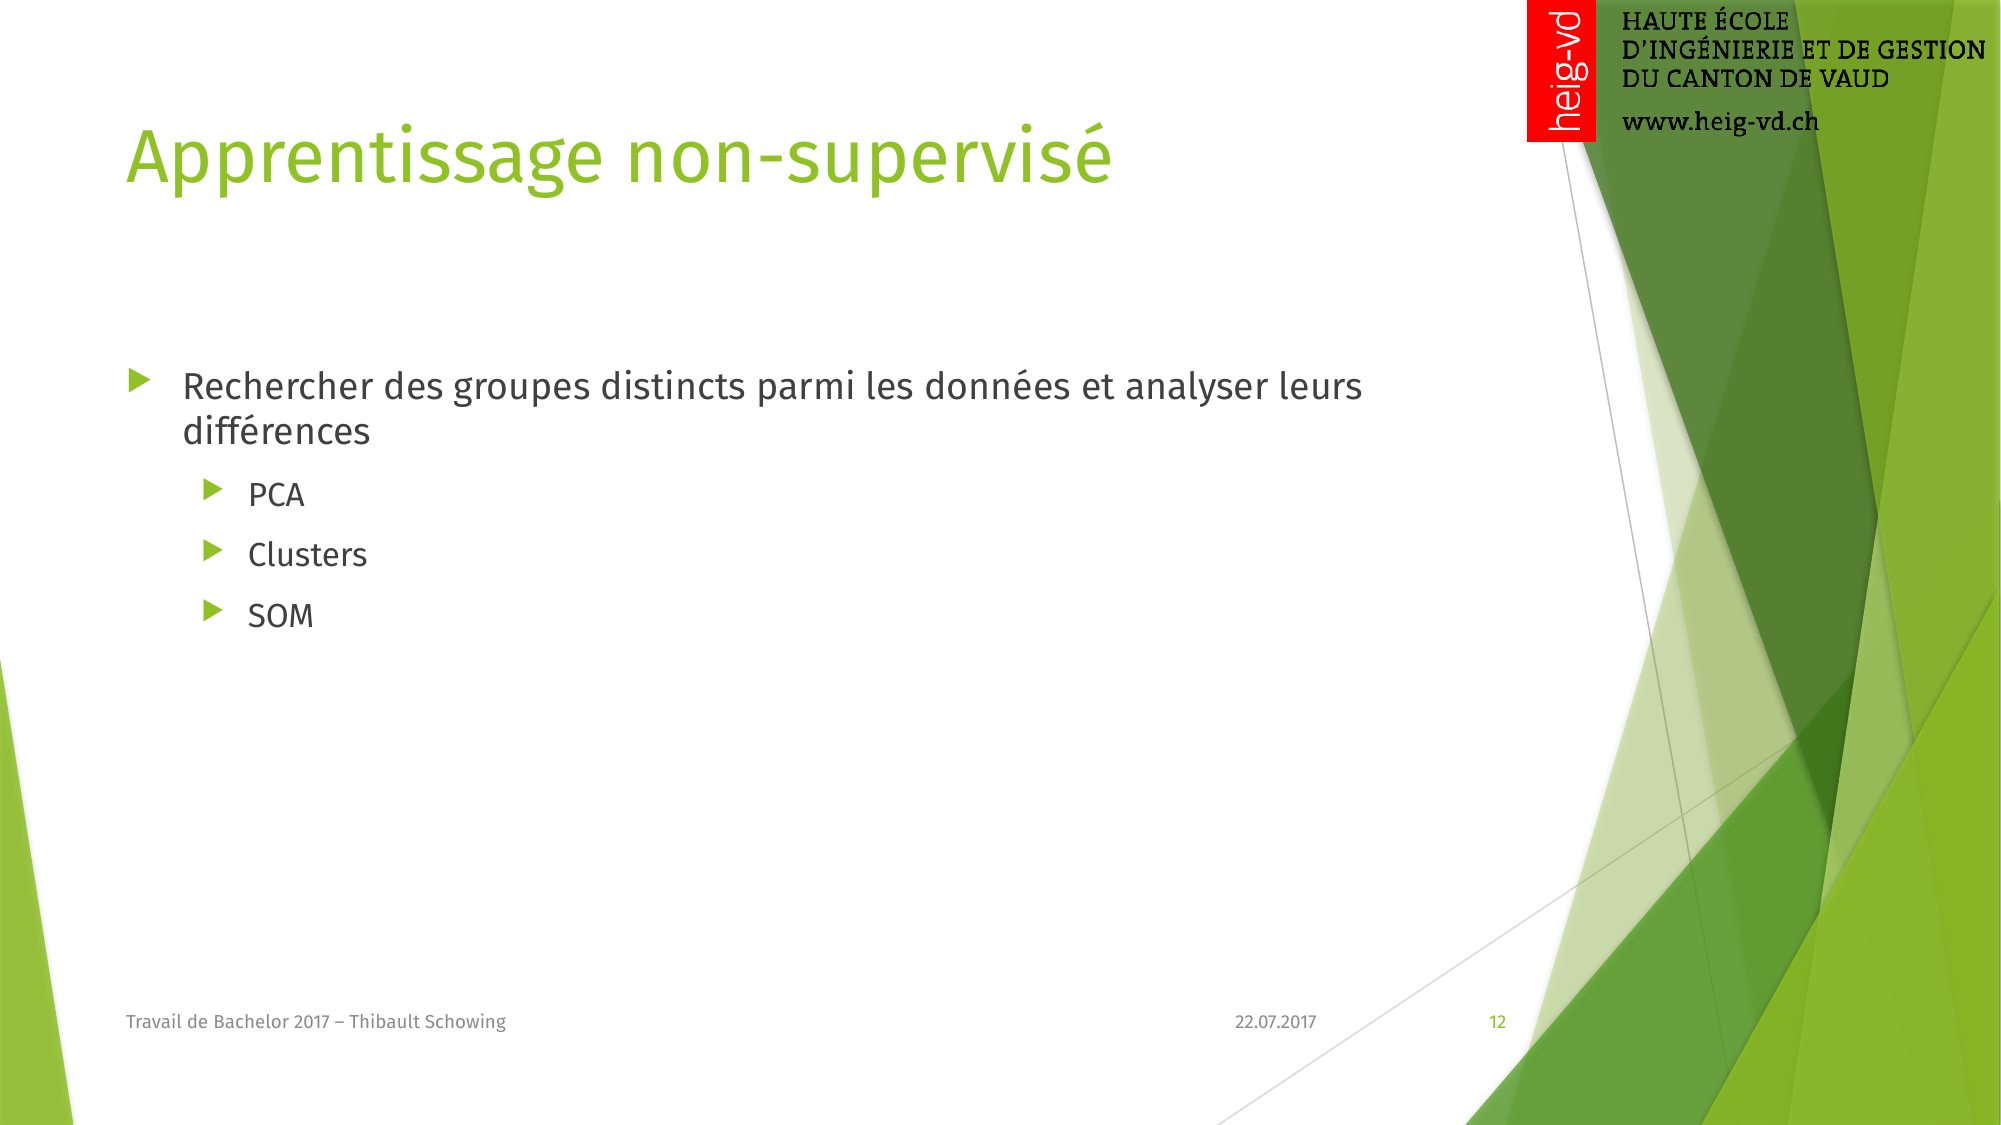

# Apprentissage non-supervisé
Rechercher des groupes distincts parmi les données et analyser leurs différences
PCA
Clusters
SOM
Travail de Bachelor 2017 – Thibault Schowing
22.07.2017
12